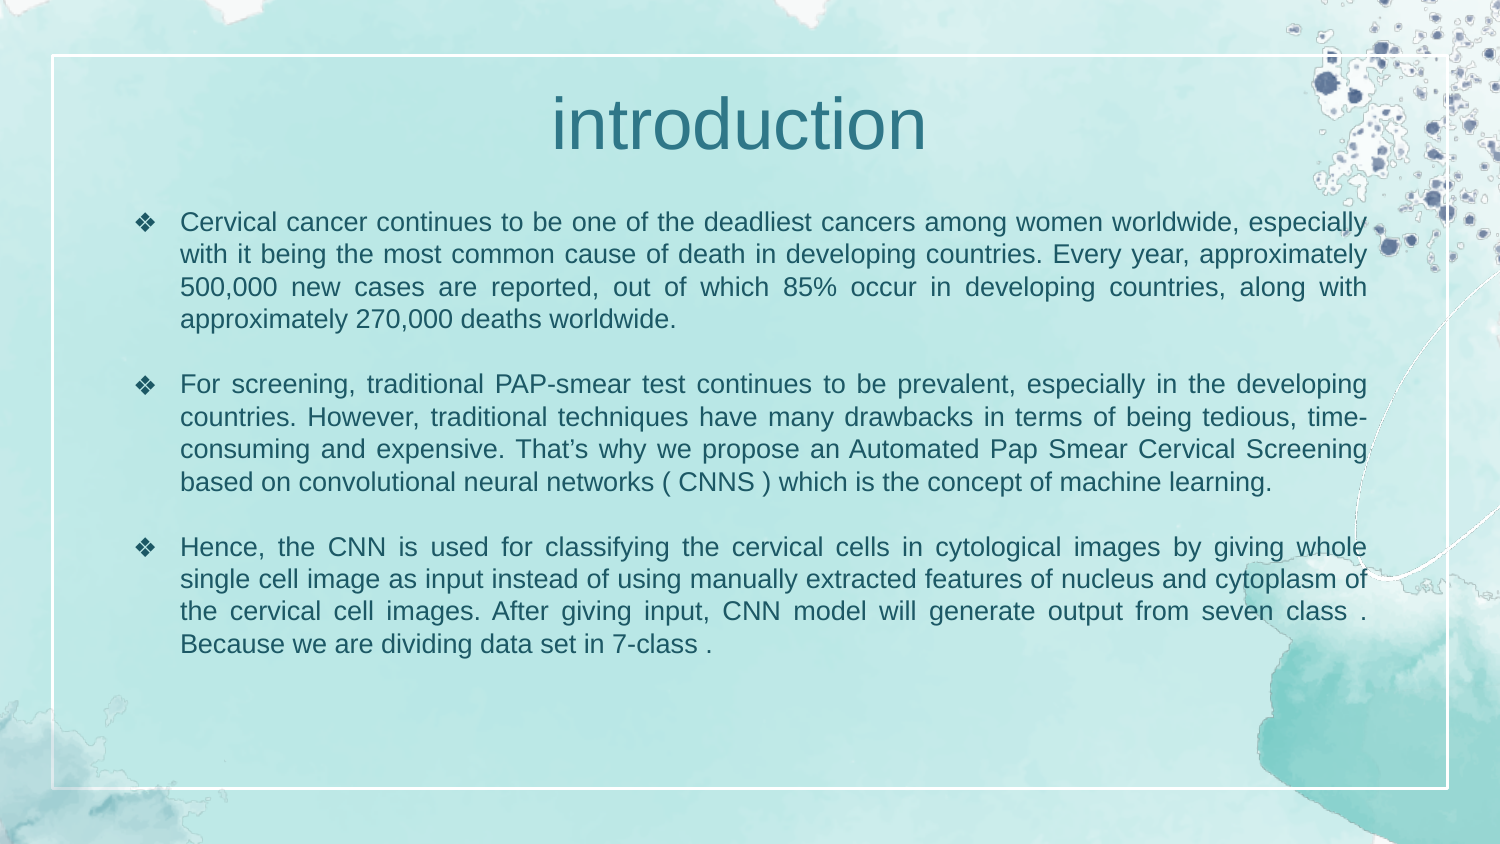

# introduction
Cervical cancer continues to be one of the deadliest cancers among women worldwide, especially with it being the most common cause of death in developing countries. Every year, approximately 500,000 new cases are reported, out of which 85% occur in developing countries, along with approximately 270,000 deaths worldwide.

For screening, traditional PAP-smear test continues to be prevalent, especially in the developing countries. However, traditional techniques have many drawbacks in terms of being tedious, time-consuming and expensive. That’s why we propose an Automated Pap Smear Cervical Screening based on convolutional neural networks ( CNNS ) which is the concept of machine learning.

Hence, the CNN is used for classifying the cervical cells in cytological images by giving whole single cell image as input instead of using manually extracted features of nucleus and cytoplasm of the cervical cell images. After giving input, CNN model will generate output from seven class . Because we are dividing data set in 7-class .